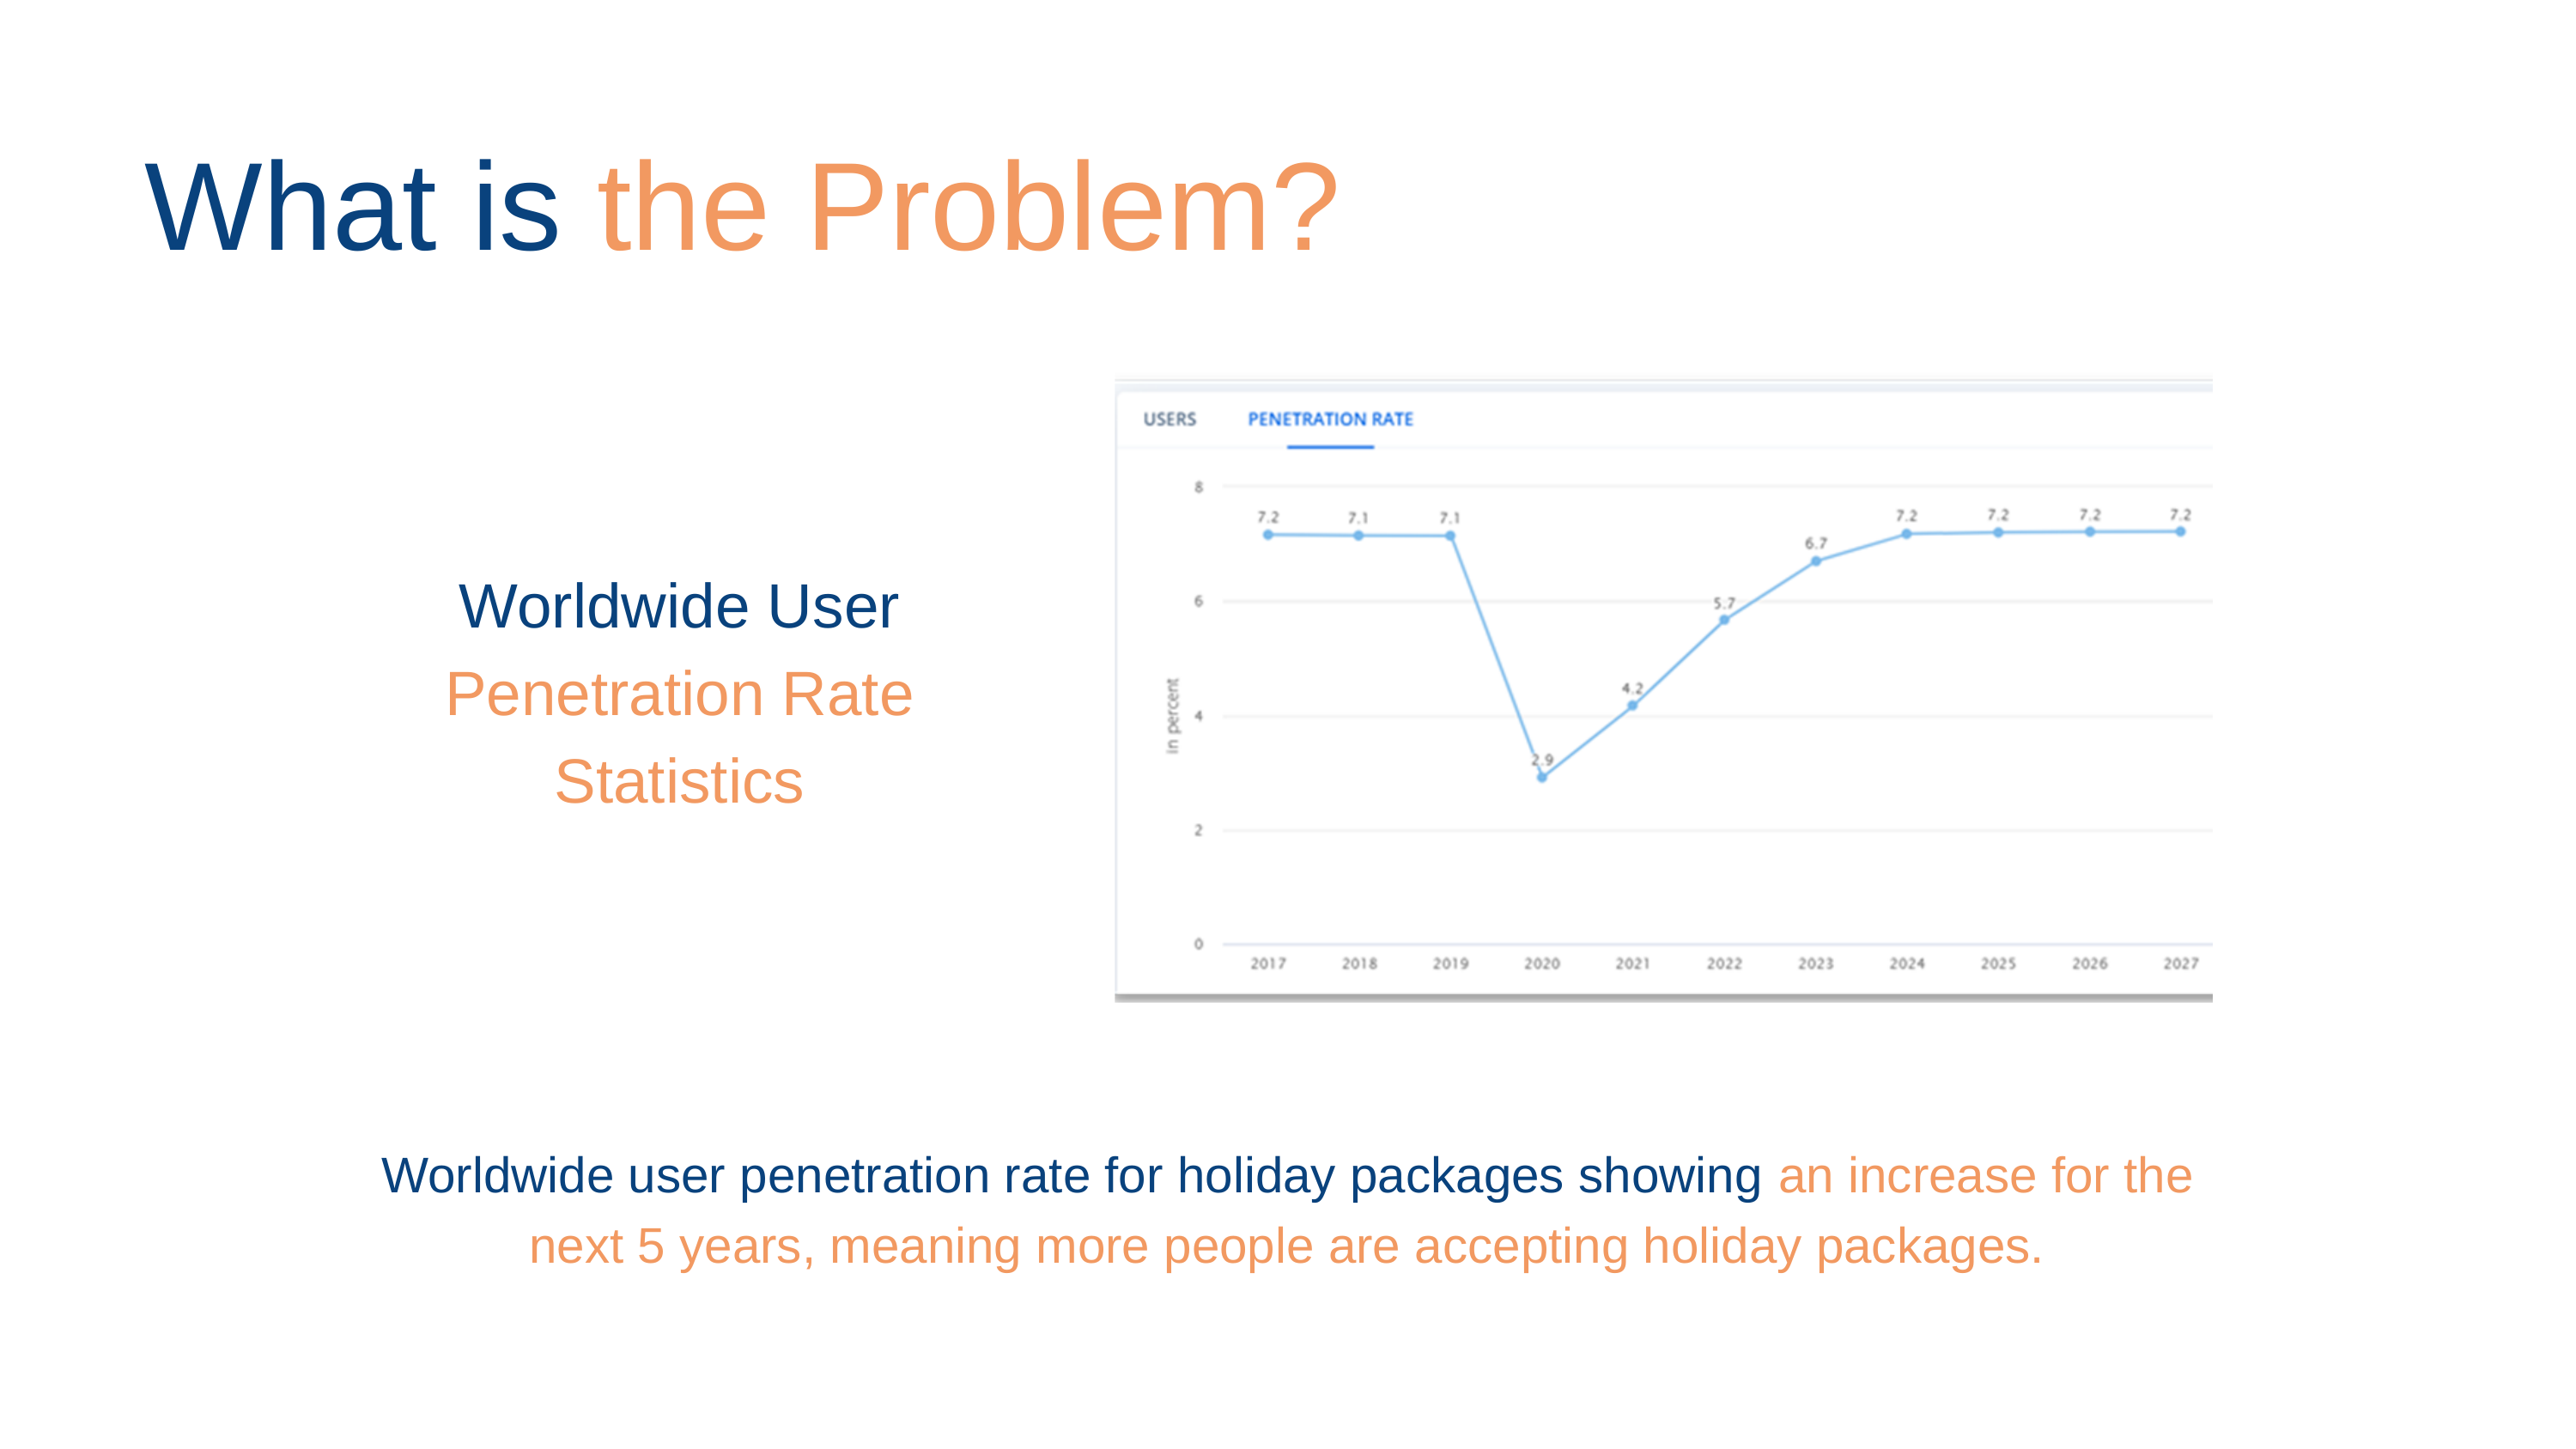

AVENGERS ON HOLIDAY KELOMPOK 6
What is the Problem?

Worldwide User
Penetration Rate Statistics

Worldwide user penetration rate for holiday packages showing an increase for the next 5 years, meaning more people are accepting holiday packages.